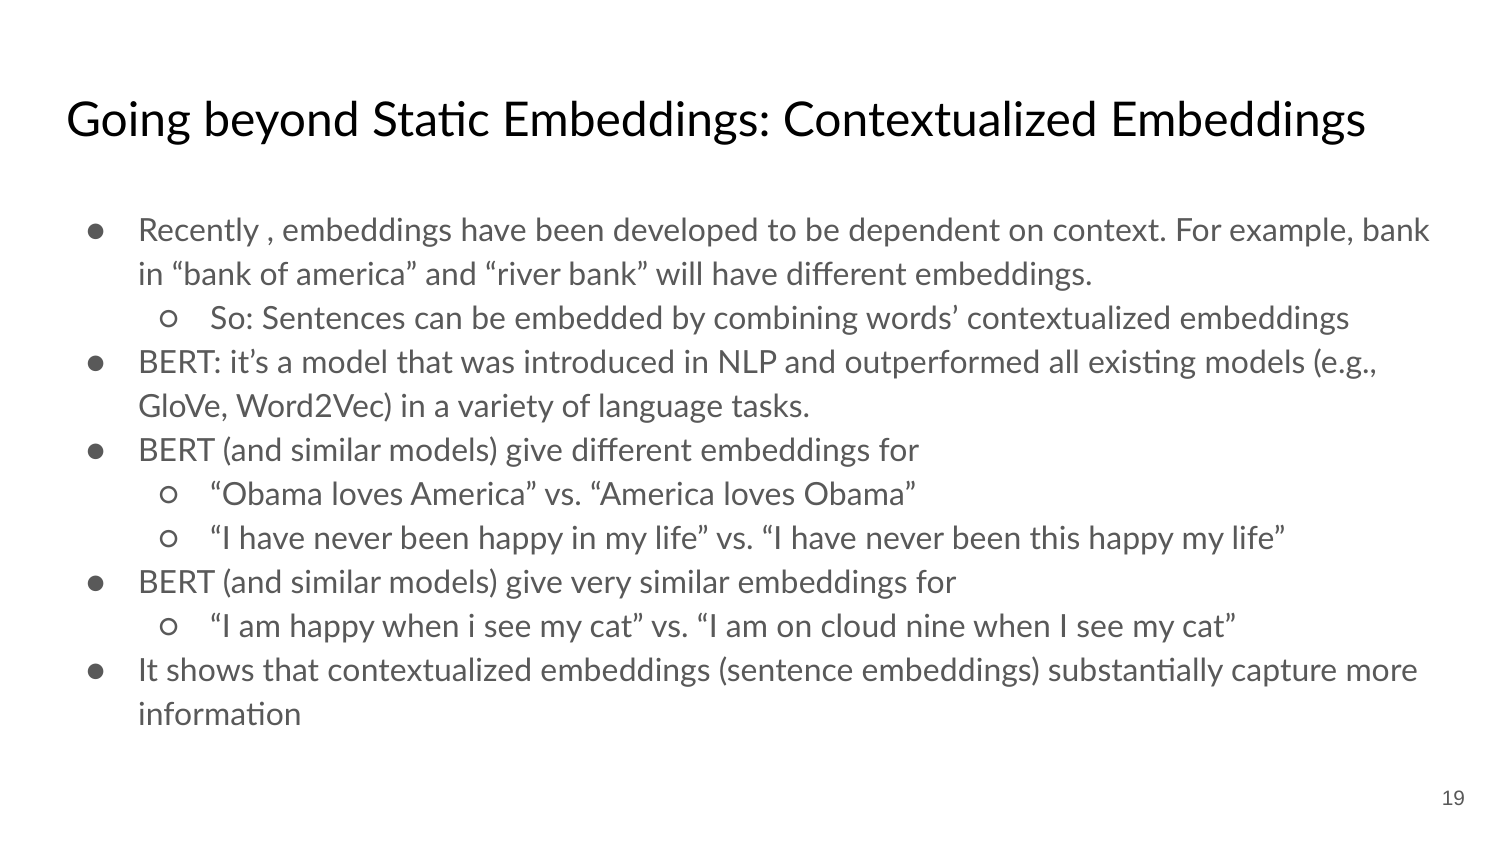

# Going beyond Static Embeddings: Contextualized Embeddings
Recently , embeddings have been developed to be dependent on context. For example, bank in “bank of america” and “river bank” will have different embeddings.
So: Sentences can be embedded by combining words’ contextualized embeddings
BERT: it’s a model that was introduced in NLP and outperformed all existing models (e.g., GloVe, Word2Vec) in a variety of language tasks.
BERT (and similar models) give different embeddings for
“Obama loves America” vs. “America loves Obama”
“I have never been happy in my life” vs. “I have never been this happy my life”
BERT (and similar models) give very similar embeddings for
“I am happy when i see my cat” vs. “I am on cloud nine when I see my cat”
It shows that contextualized embeddings (sentence embeddings) substantially capture more information
19